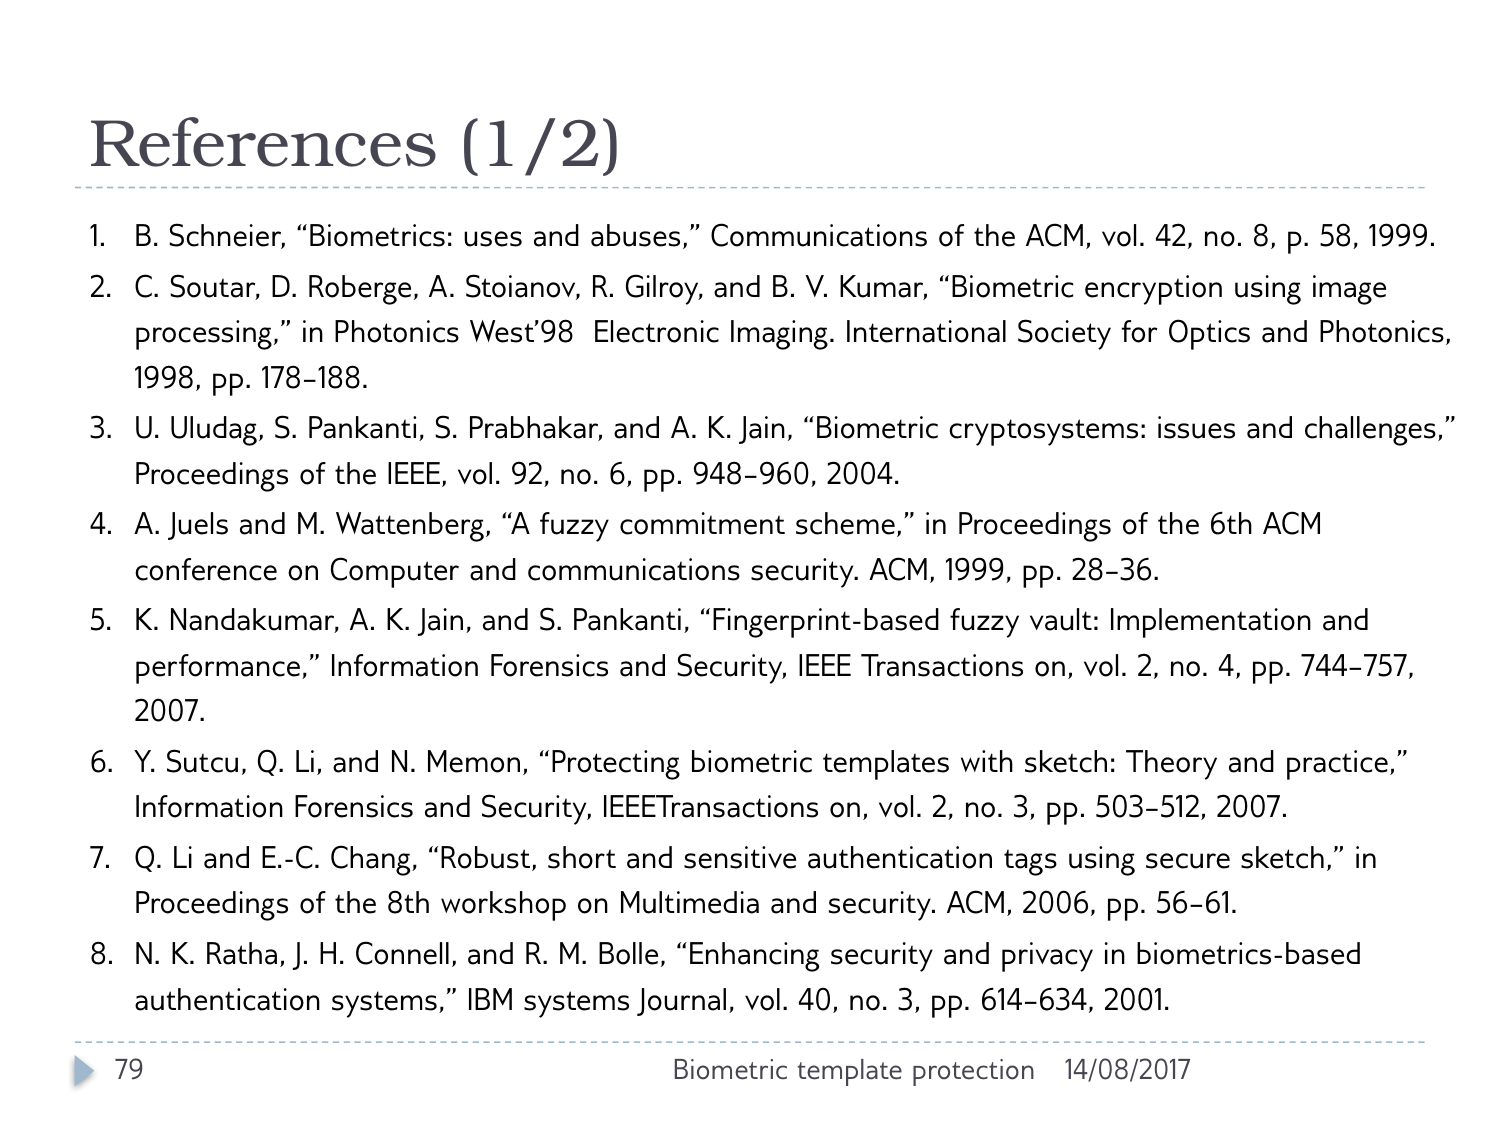

# References (1/2)
B. Schneier, “Biometrics: uses and abuses,” Communications of the ACM, vol. 42, no. 8, p. 58, 1999.
C. Soutar, D. Roberge, A. Stoianov, R. Gilroy, and B. V. Kumar, “Biometric encryption using image processing,” in Photonics West’98  Electronic Imaging. International Society for Optics and Photonics, 1998, pp. 178–188.
U. Uludag, S. Pankanti, S. Prabhakar, and A. K. Jain, “Biometric cryptosystems: issues and challenges,” Proceedings of the IEEE, vol. 92, no. 6, pp. 948–960, 2004.
A. Juels and M. Wattenberg, “A fuzzy commitment scheme,” in Proceedings of the 6th ACM conference on Computer and communications security. ACM, 1999, pp. 28–36.
K. Nandakumar, A. K. Jain, and S. Pankanti, “Fingerprint-based fuzzy vault: Implementation and performance,” Information Forensics and Security, IEEE Transactions on, vol. 2, no. 4, pp. 744–757, 2007.
Y. Sutcu, Q. Li, and N. Memon, “Protecting biometric templates with sketch: Theory and practice,” Information Forensics and Security, IEEETransactions on, vol. 2, no. 3, pp. 503–512, 2007.
Q. Li and E.-C. Chang, “Robust, short and sensitive authentication tags using secure sketch,” in Proceedings of the 8th workshop on Multimedia and security. ACM, 2006, pp. 56–61.
N. K. Ratha, J. H. Connell, and R. M. Bolle, “Enhancing security and privacy in biometrics-based authentication systems,” IBM systems Journal, vol. 40, no. 3, pp. 614–634, 2001.

79
Biometric template protection
14/08/2017